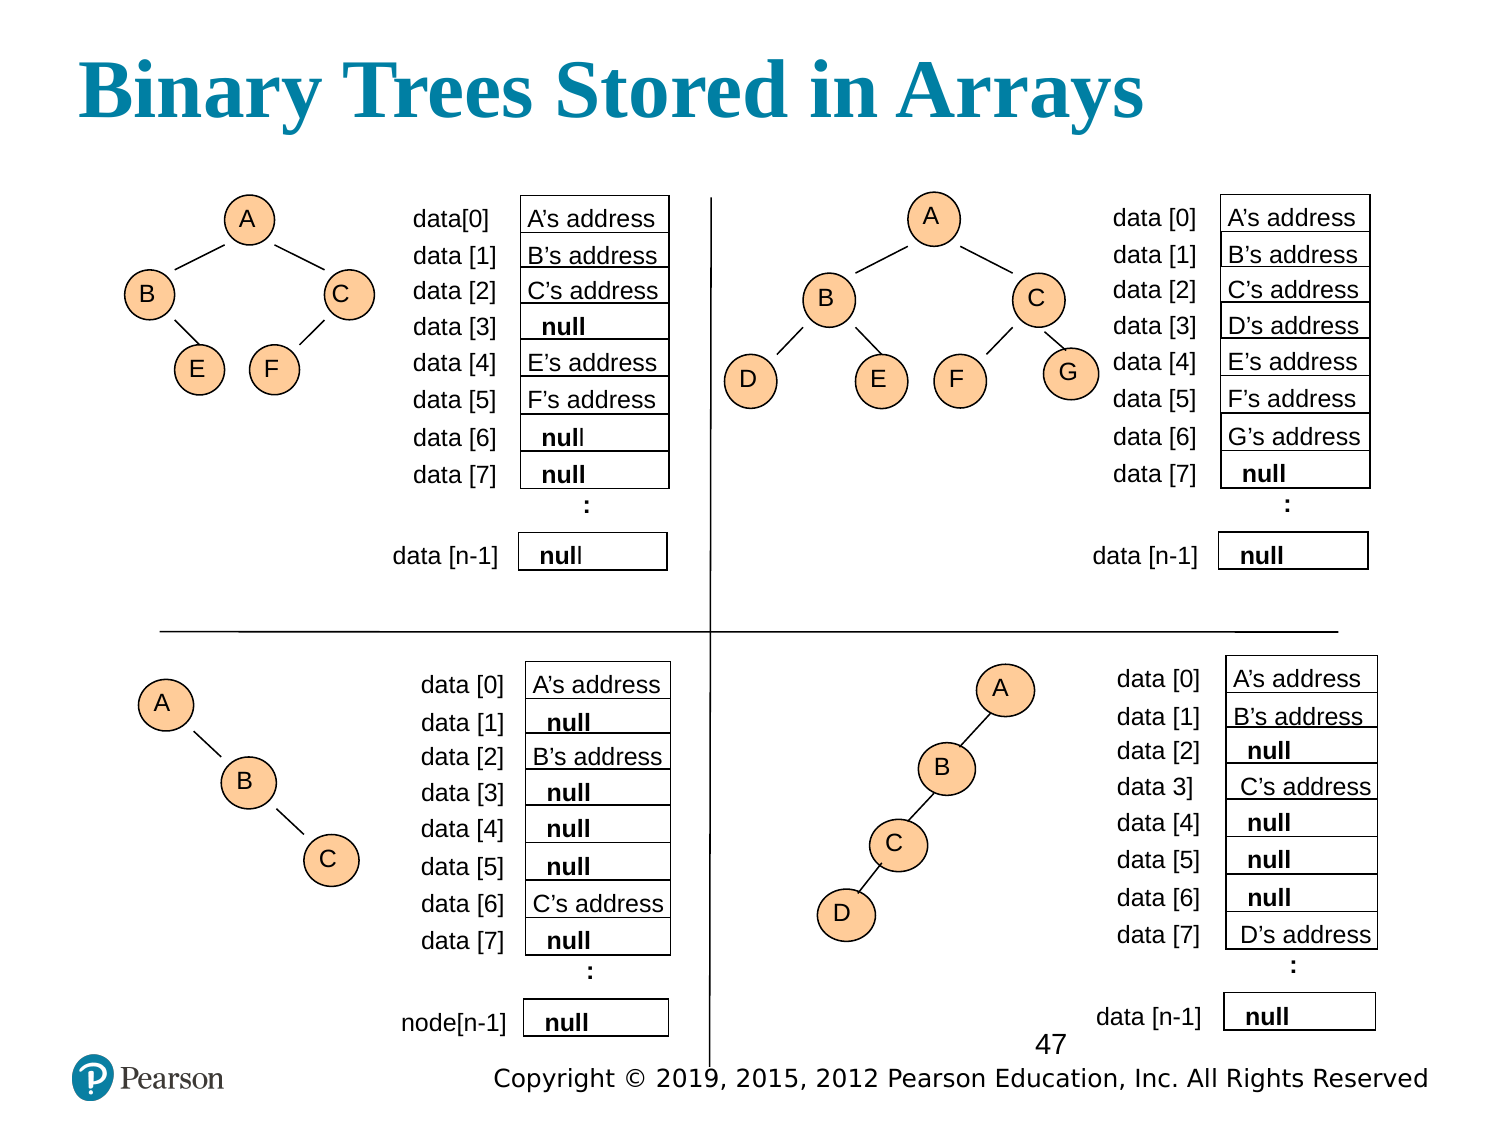

# Binary Trees Stored in Arrays

 A

 B
 C

 D
 E
 F
data [0]
 A’s address
data [1]
 B’s address
data [2]
 C’s address
data [3]
 D’s address
data [4]
 E’s address
data [5]
 F’s address
data [6]
 G’s address
data [7]
   null
:
data [n-1]
   null
 A

 B
C

 E
 F
data[0]
 A’s address
data [1]
 B’s address
data [2]
 C’s address
data [3]
   null
data [4]
 E’s address
data [5]
 F’s address
data [6]
   null
data [7]
   null
:
data [n-1]
   null

 G

data [0]
 A’s address
data [1]
 B’s address
data [2]
   null
data 3]
  C’s address
data [4]
   null
data [5]
   null
data [6]
   null
data [7]
  D’s address
:
data [n-1]
   null
data [0]
 A’s address
data [1]
   null
data [2]
 B’s address
data [3]
   null
data [4]
   null
data [5]
   null
data [6]
 C’s address  null
data [7]
   null
:
node[n-1]
   null
 A

 B

 C

 D
 A

 B

 C
47